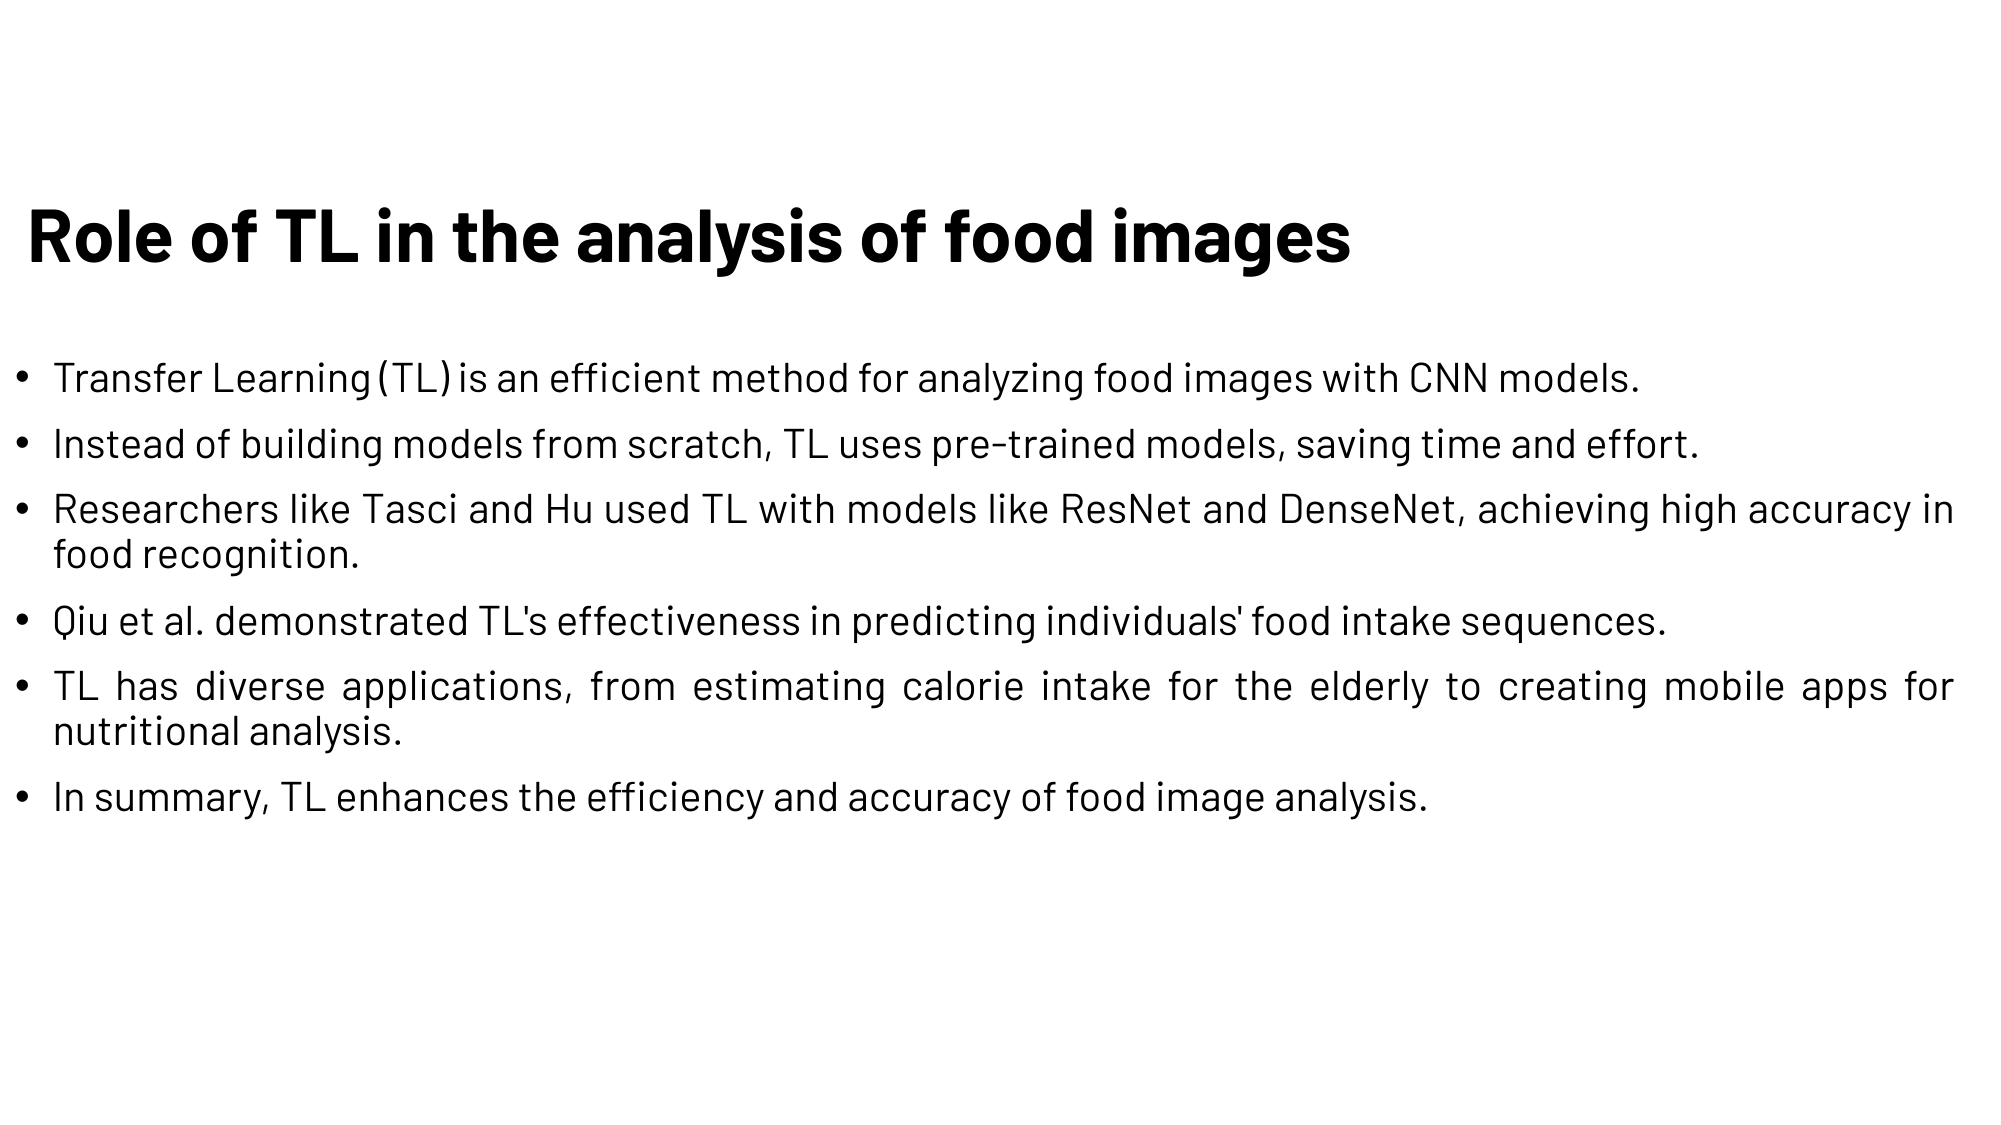

# Role of TL in the analysis of food images
Transfer Learning (TL) is an efficient method for analyzing food images with CNN models.
Instead of building models from scratch, TL uses pre-trained models, saving time and effort.
Researchers like Tasci and Hu used TL with models like ResNet and DenseNet, achieving high accuracy in food recognition.
Qiu et al. demonstrated TL's effectiveness in predicting individuals' food intake sequences.
TL has diverse applications, from estimating calorie intake for the elderly to creating mobile apps for nutritional analysis.
In summary, TL enhances the efficiency and accuracy of food image analysis.